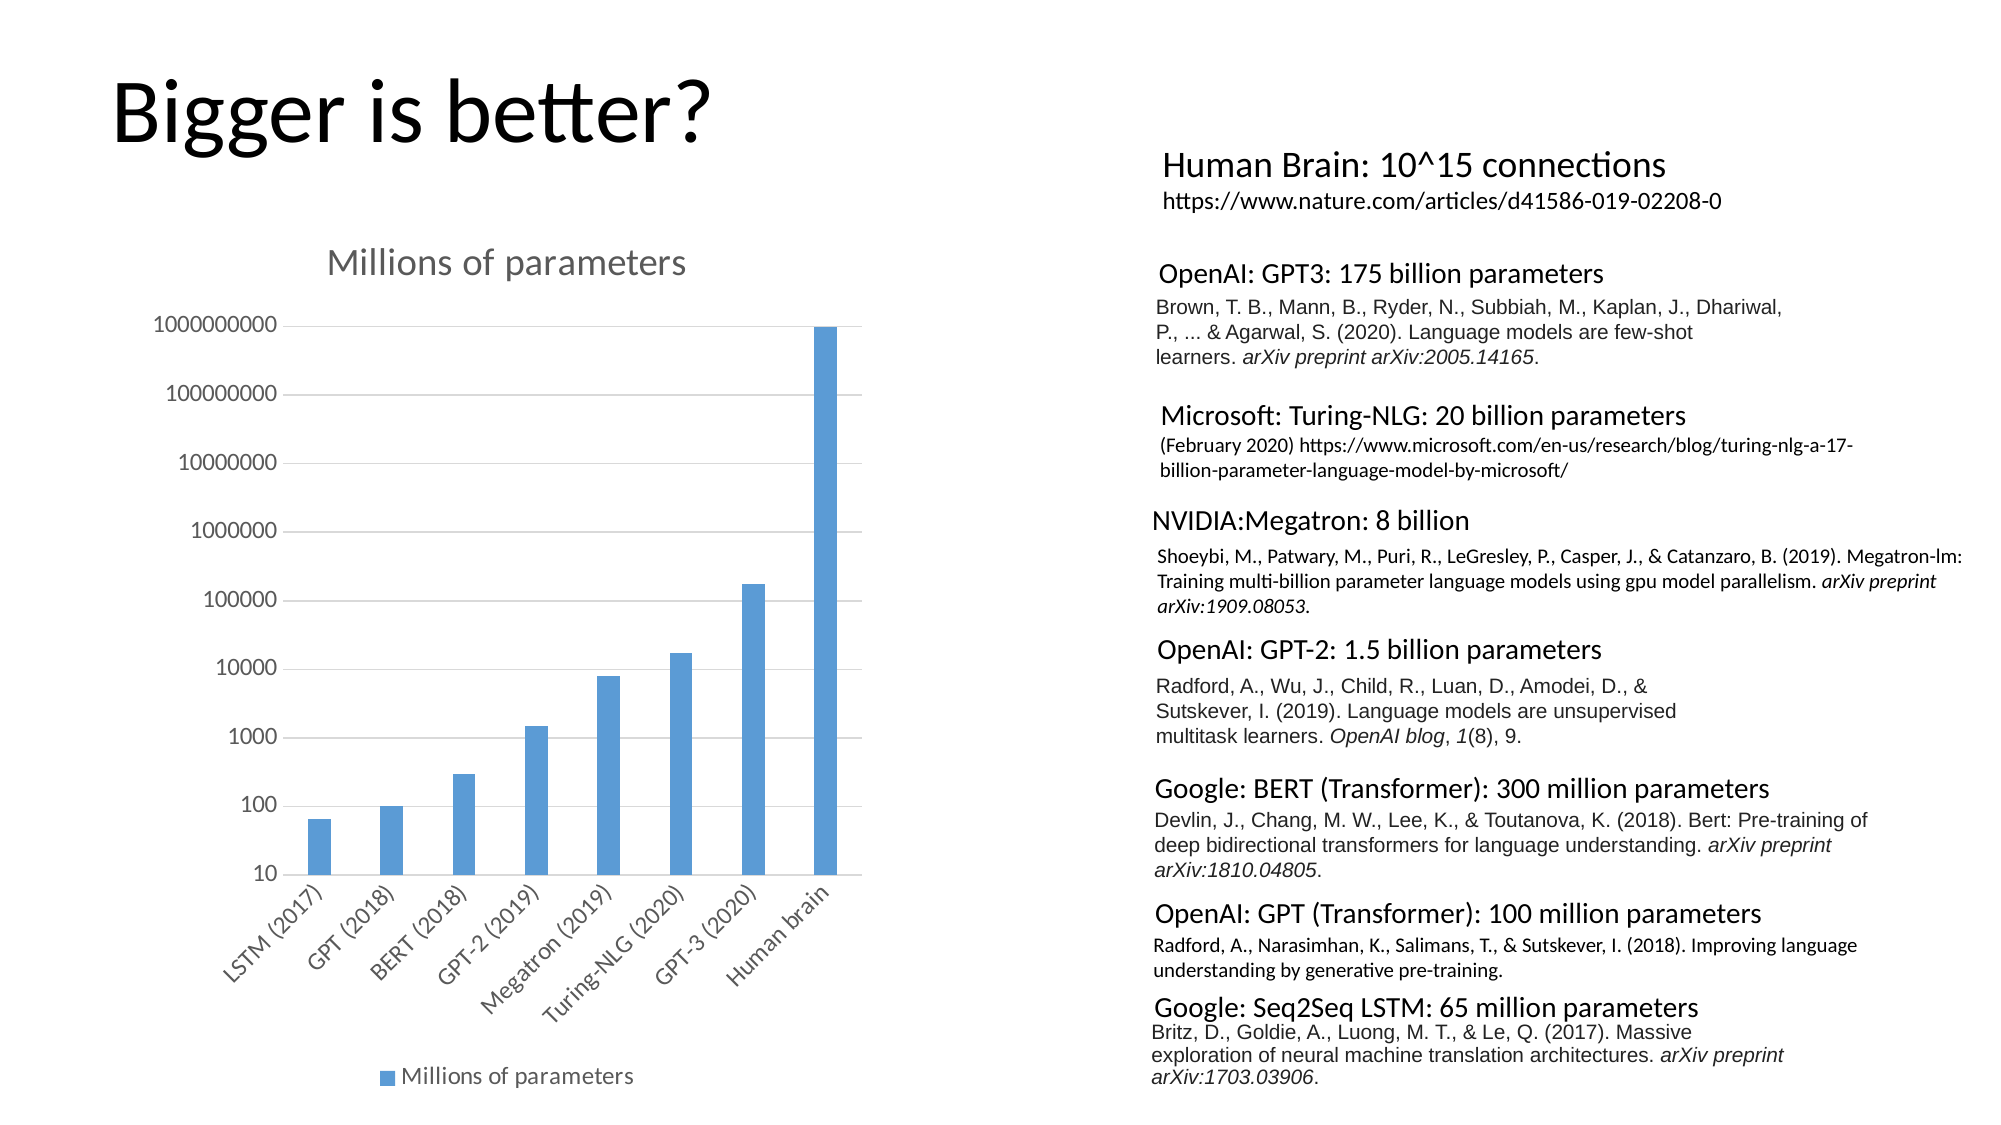

# Bigger is better?
Human Brain: 10^15 connections
https://www.nature.com/articles/d41586-019-02208-0

### Chart:

| Category | Millions of parameters |
|---|---|
| LSTM (2017) | 65.0 |
| GPT (2018) | 100.0 |
| BERT (2018) | 300.0 |
| GPT-2 (2019) | 1500.0 |
| Megatron (2019) | 8000.0 |
| Turing-NLG (2020) | 17000.0 |
| GPT-3 (2020) | 175000.0 |
| Human brain | 1000000000.0 |
OpenAI: GPT3: 175 billion parameters
Brown, T. B., Mann, B., Ryder, N., Subbiah, M., Kaplan, J., Dhariwal, P., ... & Agarwal, S. (2020). Language models are few-shot learners. arXiv preprint arXiv:2005.14165.
Microsoft: Turing-NLG: 20 billion parameters
(February 2020) https://www.microsoft.com/en-us/research/blog/turing-nlg-a-17-billion-parameter-language-model-by-microsoft/
NVIDIA:Megatron: 8 billion
Shoeybi, M., Patwary, M., Puri, R., LeGresley, P., Casper, J., & Catanzaro, B. (2019). Megatron-lm: Training multi-billion parameter language models using gpu model parallelism. arXiv preprint arXiv:1909.08053.
OpenAI: GPT-2: 1.5 billion parameters
Radford, A., Wu, J., Child, R., Luan, D., Amodei, D., & Sutskever, I. (2019). Language models are unsupervised multitask learners. OpenAI blog, 1(8), 9.
Google: BERT (Transformer): 300 million parameters
Devlin, J., Chang, M. W., Lee, K., & Toutanova, K. (2018). Bert: Pre-training of deep bidirectional transformers for language understanding. arXiv preprint arXiv:1810.04805.
OpenAI: GPT (Transformer): 100 million parameters
Radford, A., Narasimhan, K., Salimans, T., & Sutskever, I. (2018). Improving language understanding by generative pre-training.
Google: Seq2Seq LSTM: 65 million parameters
Britz, D., Goldie, A., Luong, M. T., & Le, Q. (2017). Massive exploration of neural machine translation architectures. arXiv preprint arXiv:1703.03906.